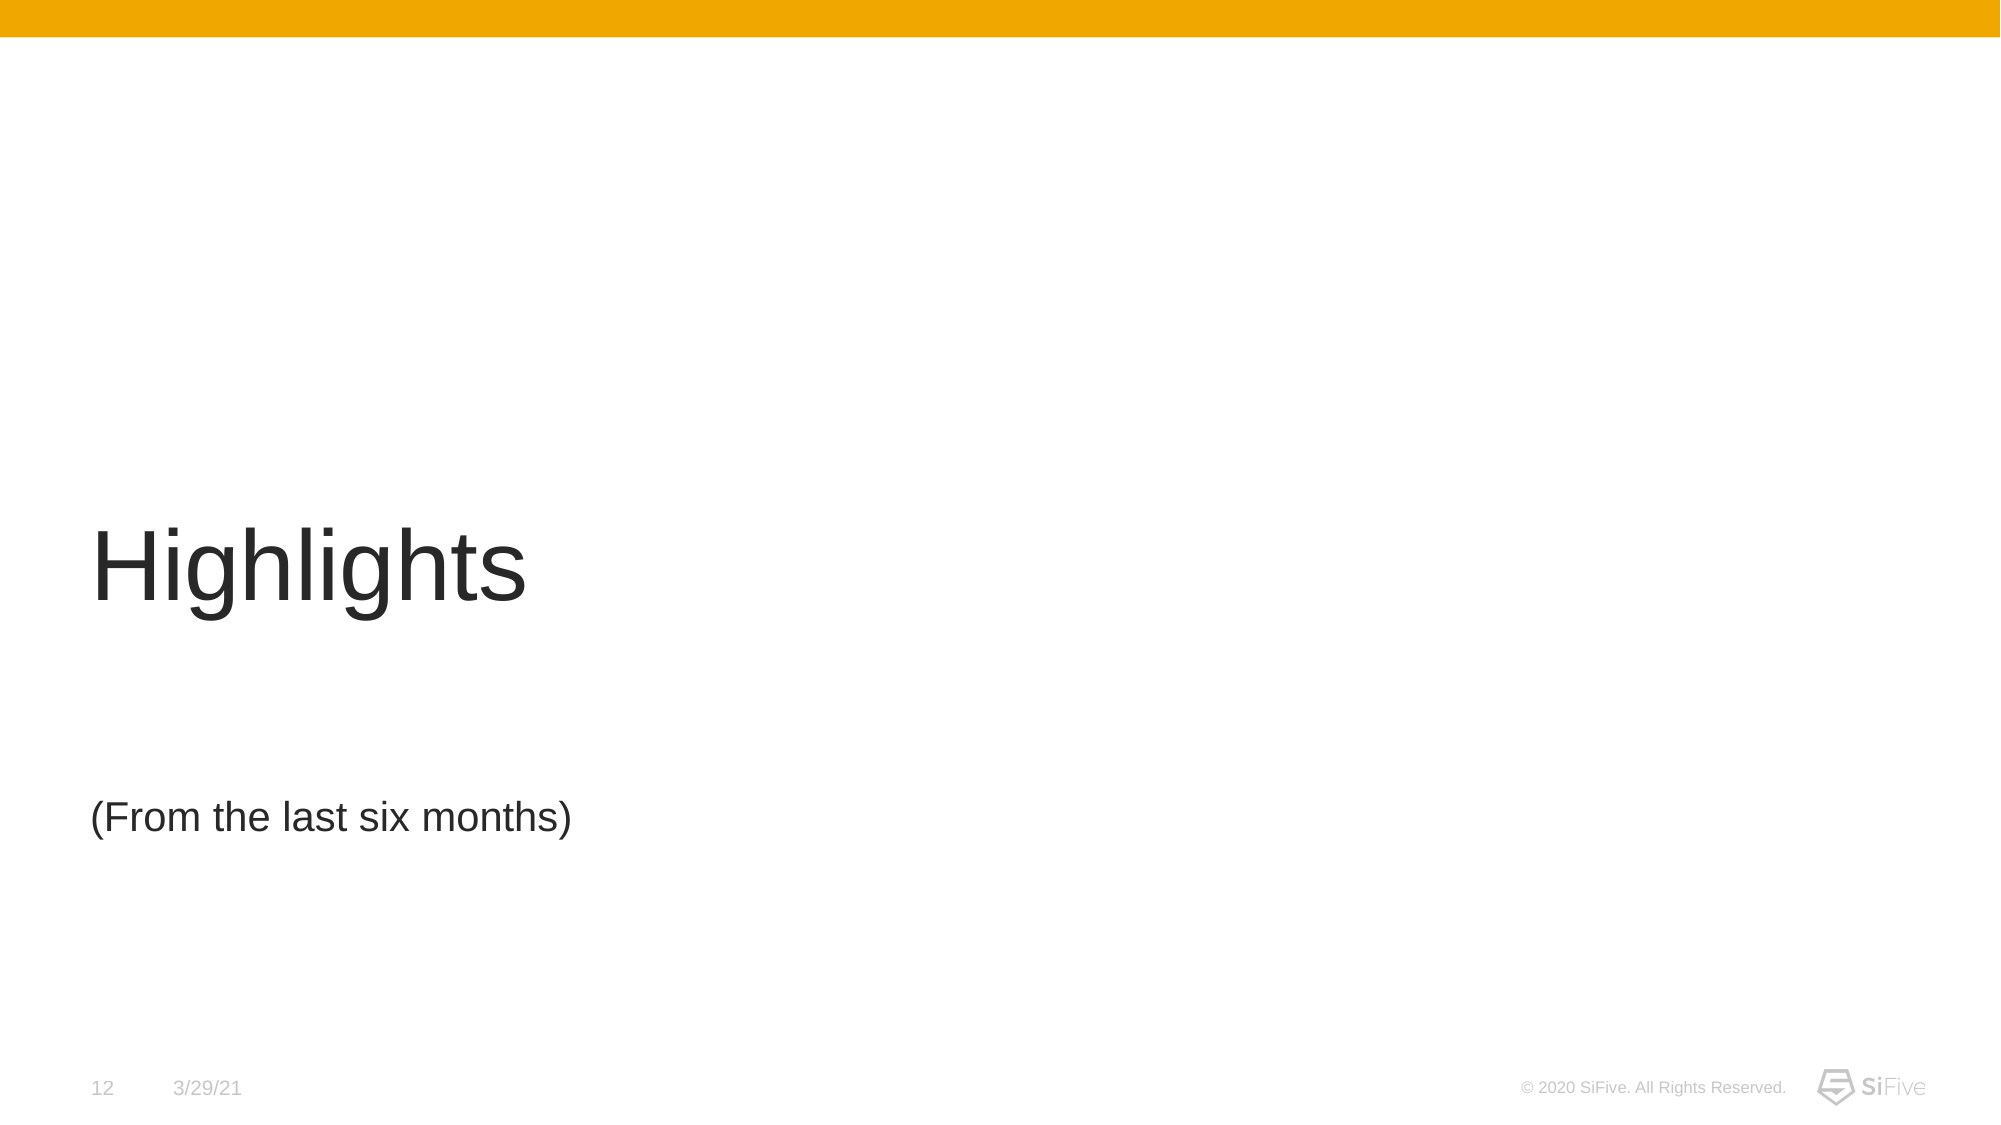

# Highlights
(From the last six months)
12
3/29/21